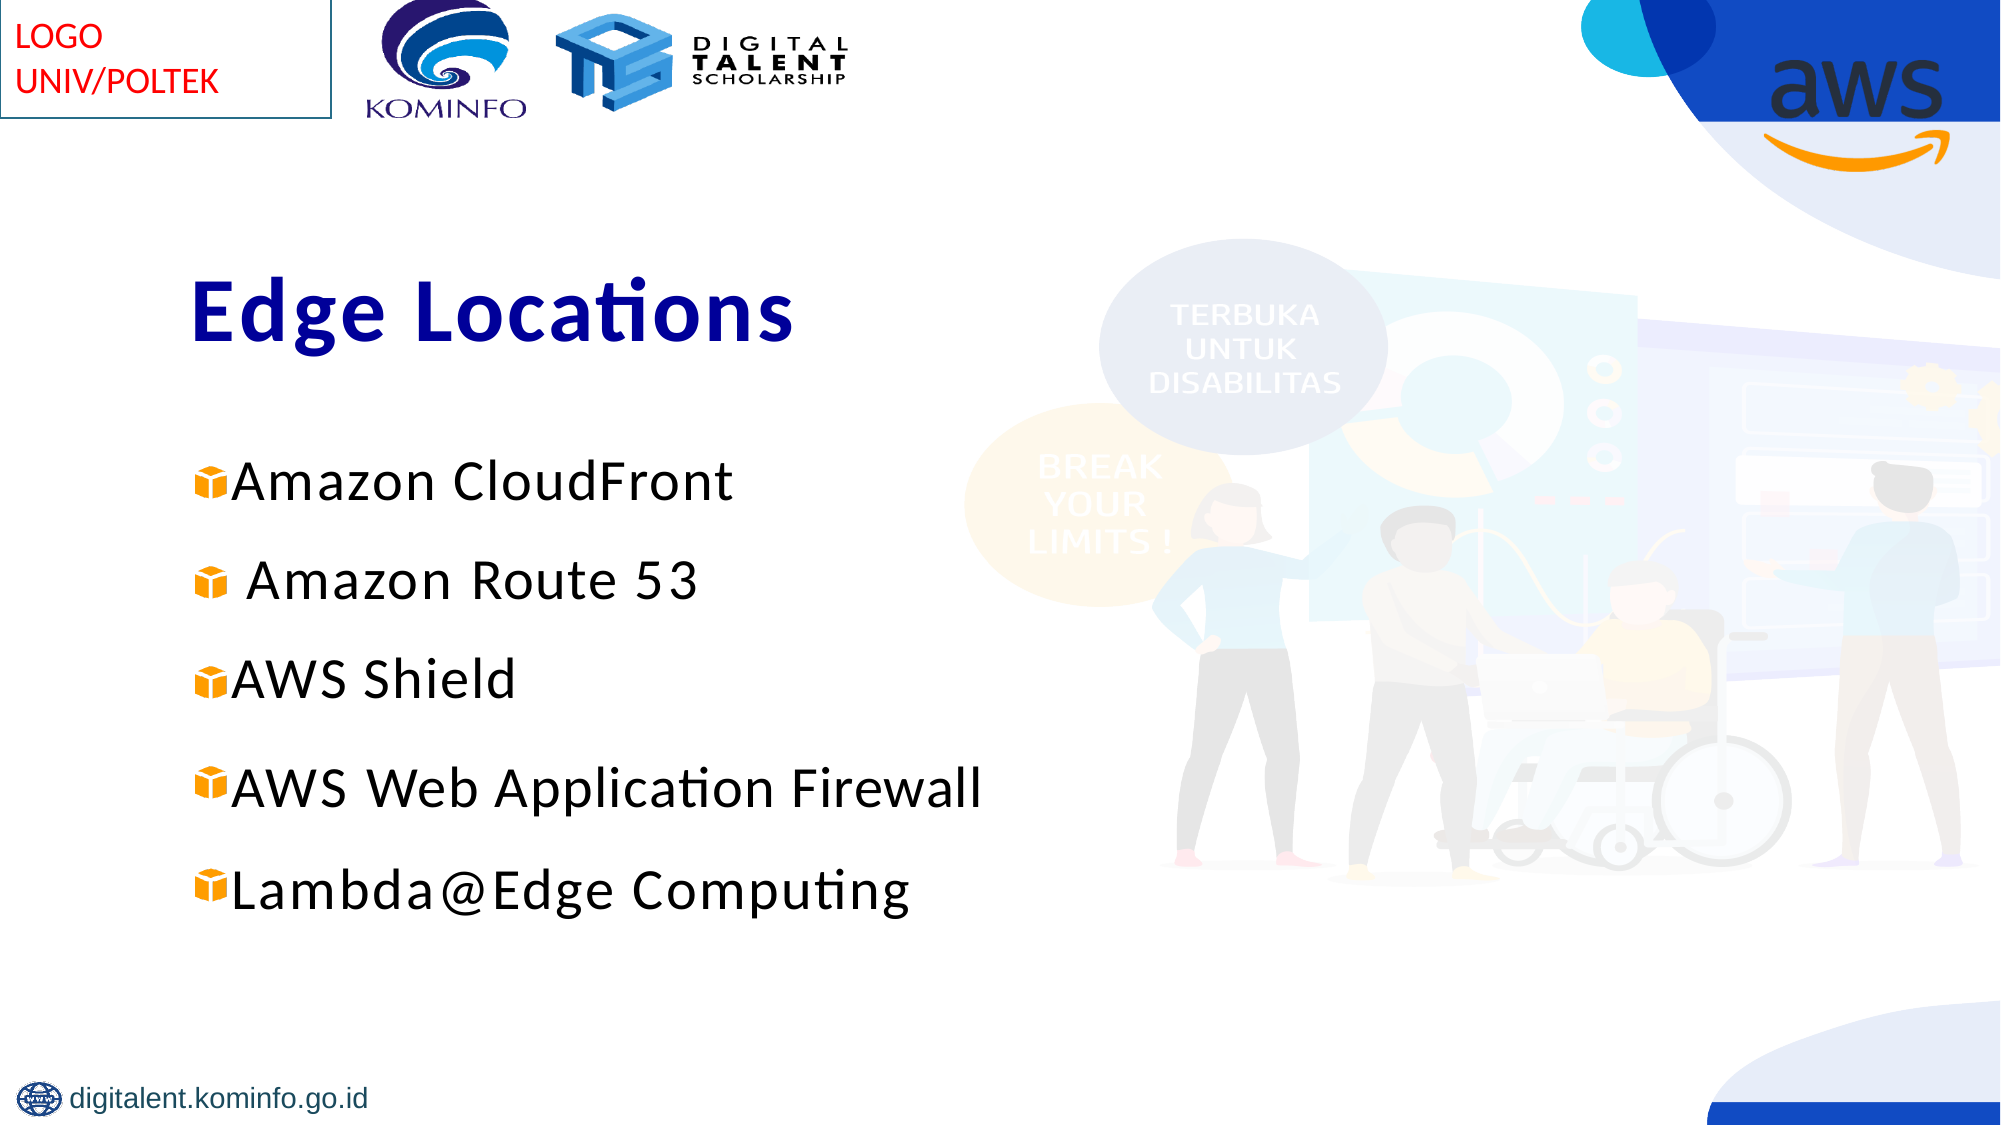

# Edge Locations
Amazon CloudFront  Amazon Route 53  AWS Shield
AWS Web Application Firewall  Lambda@Edge Computing